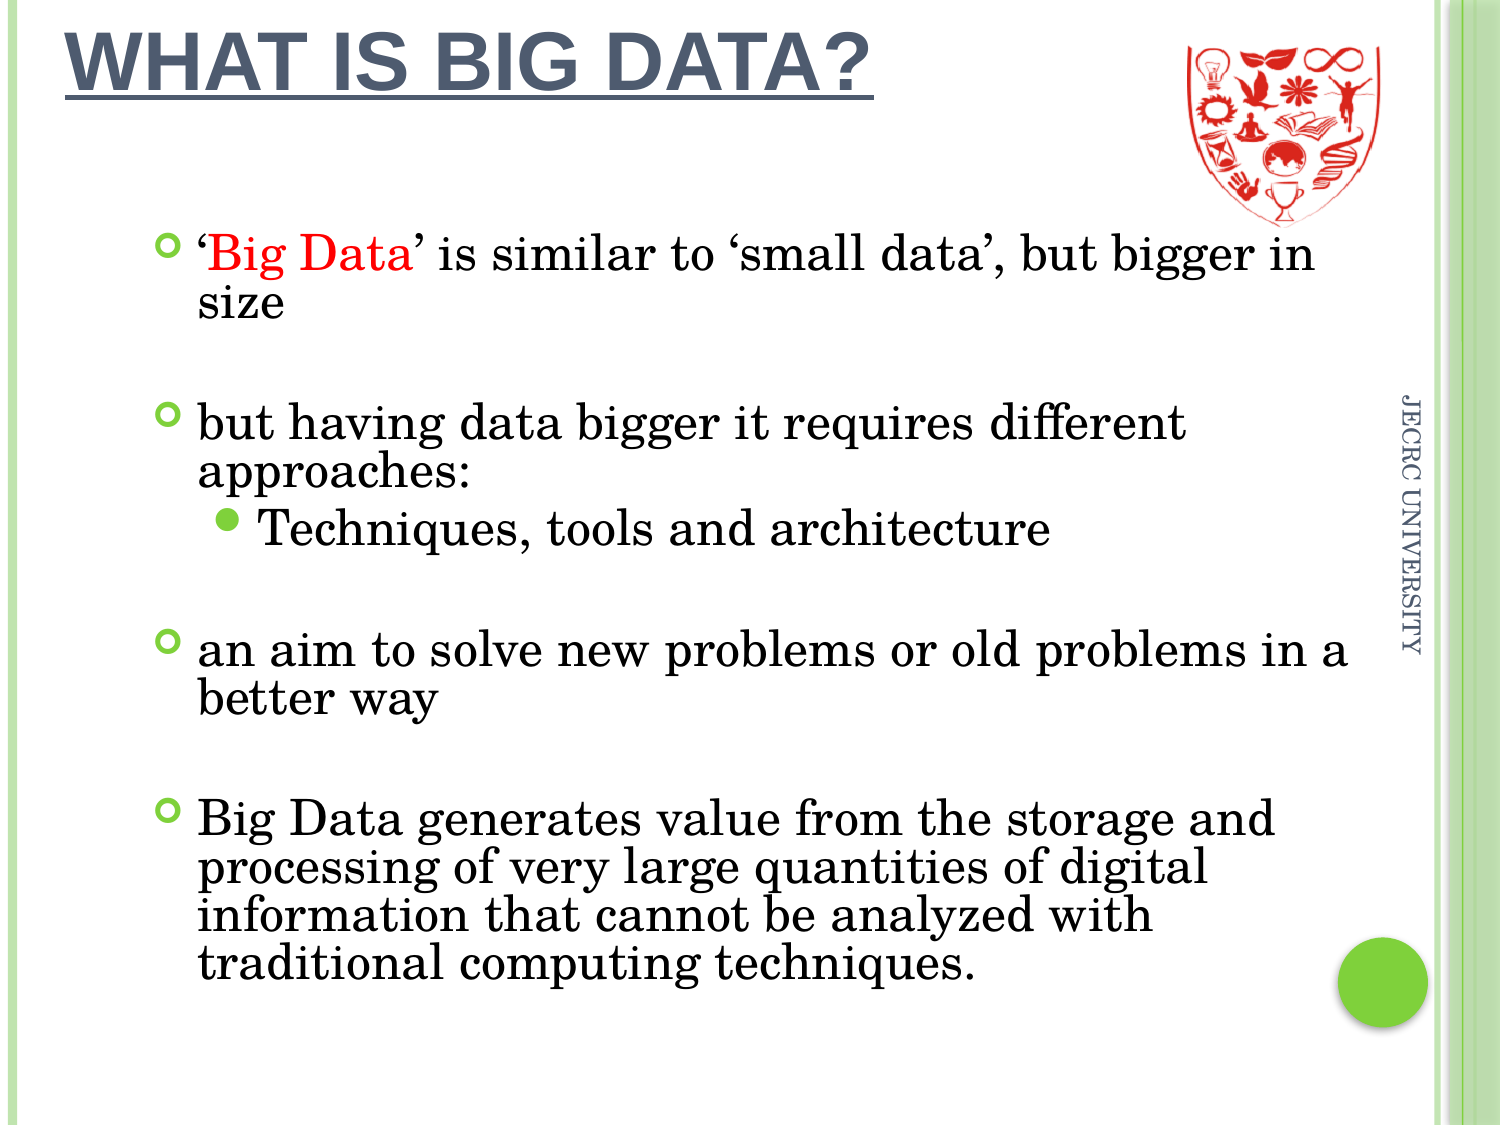

What is BIG DATA?
‘Big Data’ is similar to ‘small data’, but bigger in size

but having data bigger it requires different approaches:
Techniques, tools and architecture

an aim to solve new problems or old problems in a better way

Big Data generates value from the storage and processing of very large quantities of digital information that cannot be analyzed with traditional computing techniques.
JECRC UNIVERSITY